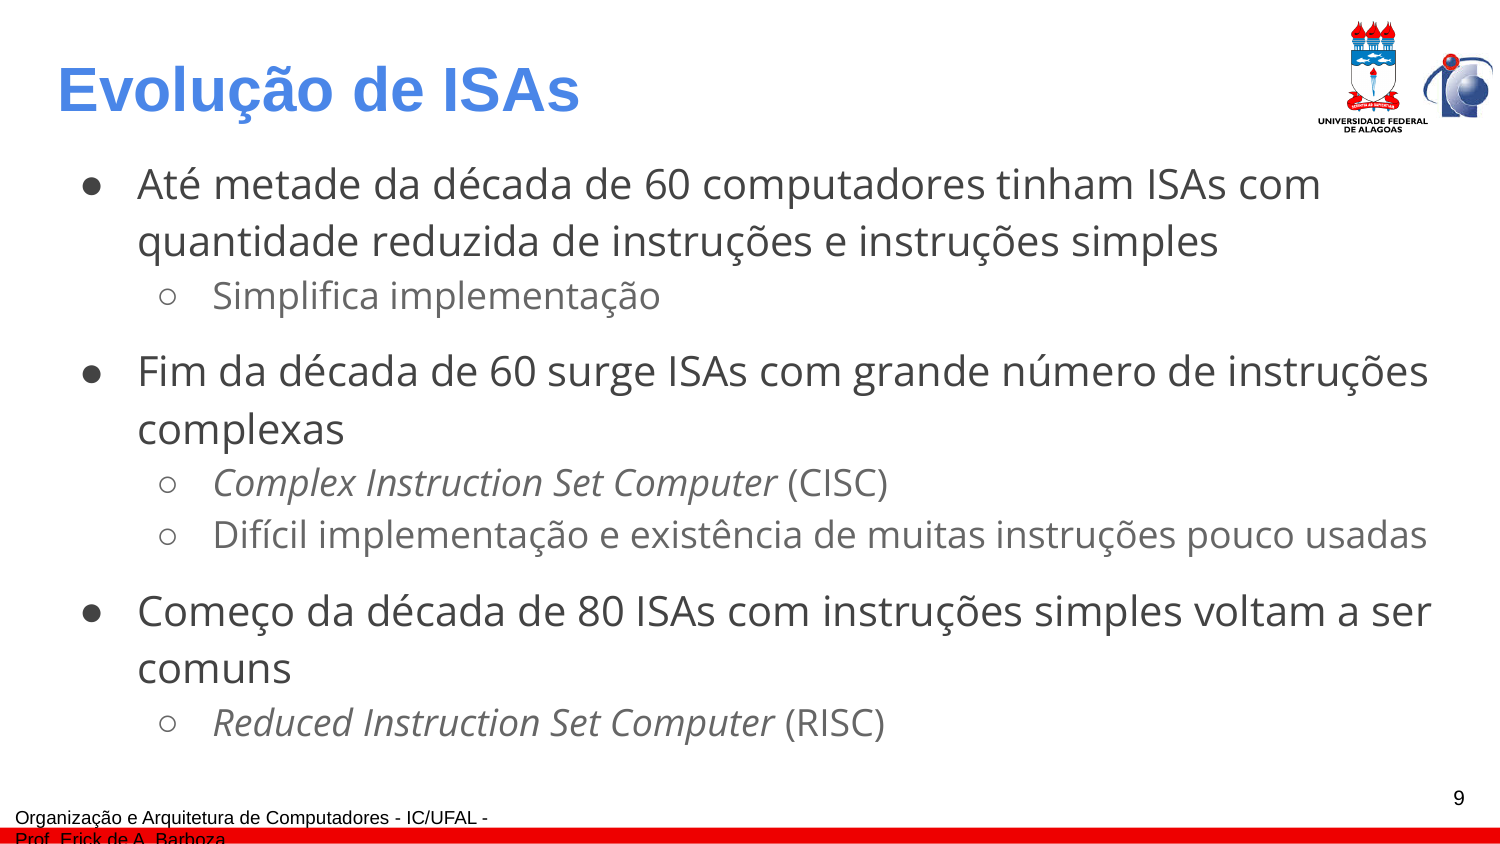

# Evolução de ISAs
Até metade da década de 60 computadores tinham ISAs com quantidade reduzida de instruções e instruções simples
Simplifica implementação
Fim da década de 60 surge ISAs com grande número de instruções complexas
Complex Instruction Set Computer (CISC)
Difícil implementação e existência de muitas instruções pouco usadas
Começo da década de 80 ISAs com instruções simples voltam a ser comuns
Reduced Instruction Set Computer (RISC)
9